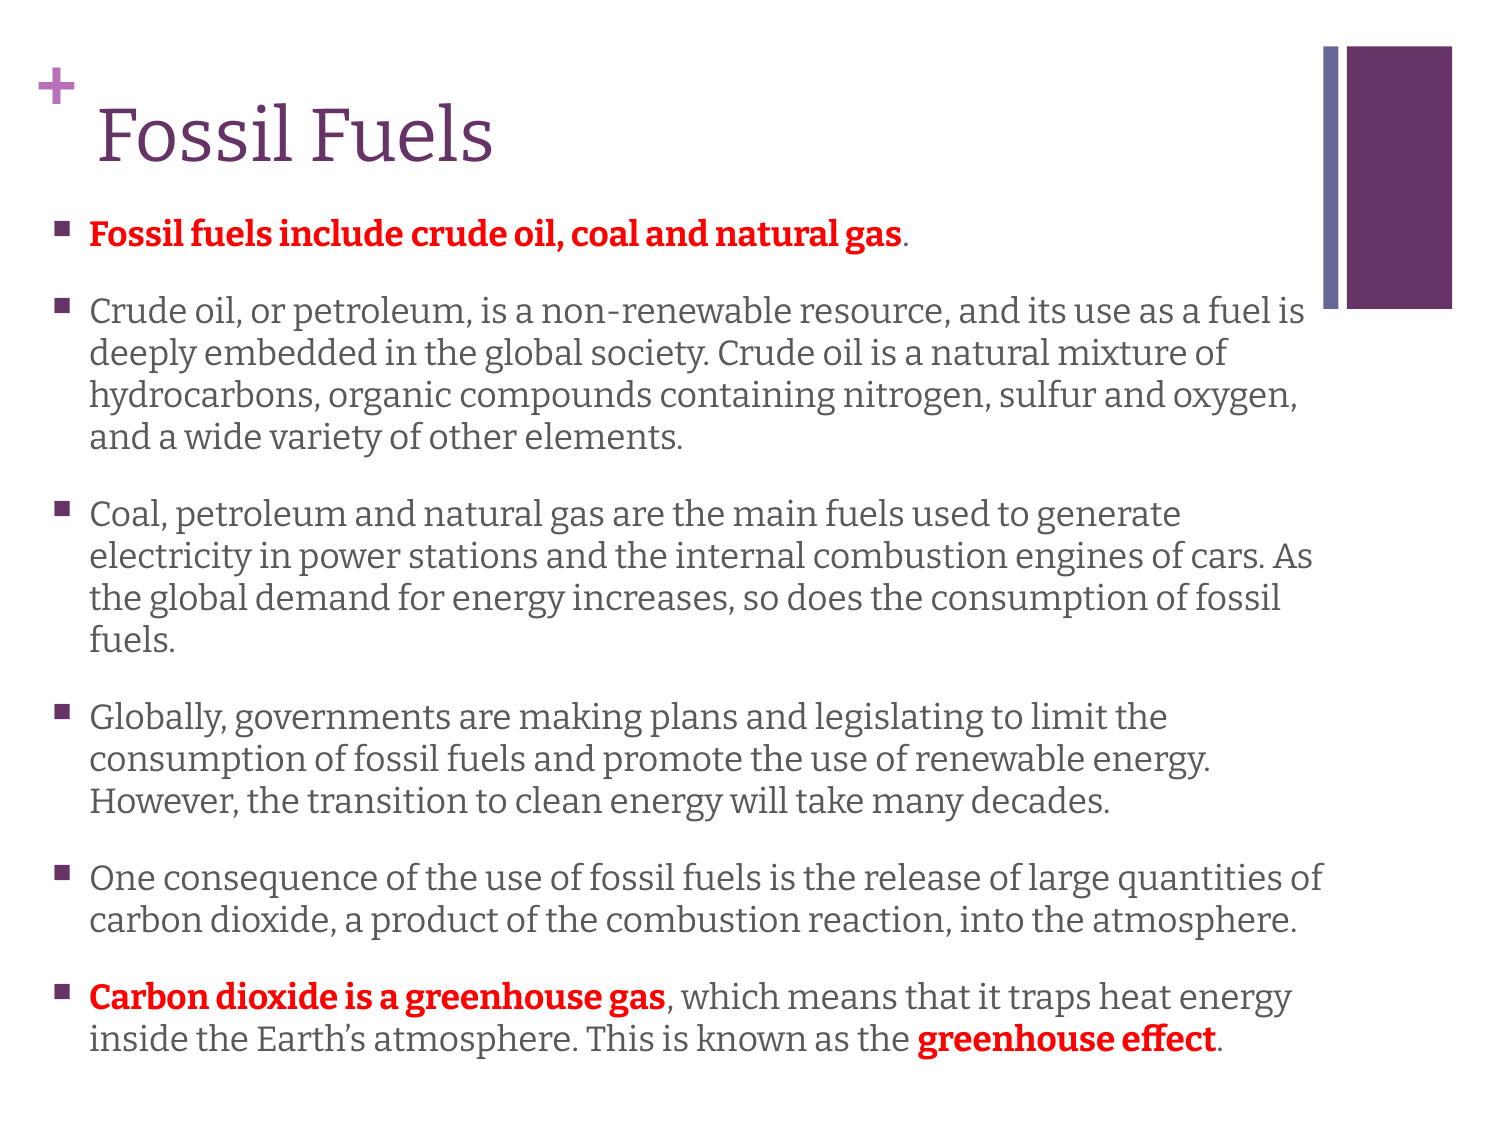

# Fossil Fuels
Fossil fuels include crude oil, coal and natural gas.
Crude oil, or petroleum, is a non-renewable resource, and its use as a fuel is deeply embedded in the global society. Crude oil is a natural mixture of hydrocarbons, organic compounds containing nitrogen, sulfur and oxygen, and a wide variety of other elements.
Coal, petroleum and natural gas are the main fuels used to generate electricity in power stations and the internal combustion engines of cars. As the global demand for energy increases, so does the consumption of fossil fuels.
Globally, governments are making plans and legislating to limit the consumption of fossil fuels and promote the use of renewable energy. However, the transition to clean energy will take many decades.
One consequence of the use of fossil fuels is the release of large quantities of carbon dioxide, a product of the combustion reaction, into the atmosphere.
Carbon dioxide is a greenhouse gas, which means that it traps heat energy inside the Earth’s atmosphere. This is known as the greenhouse effect.